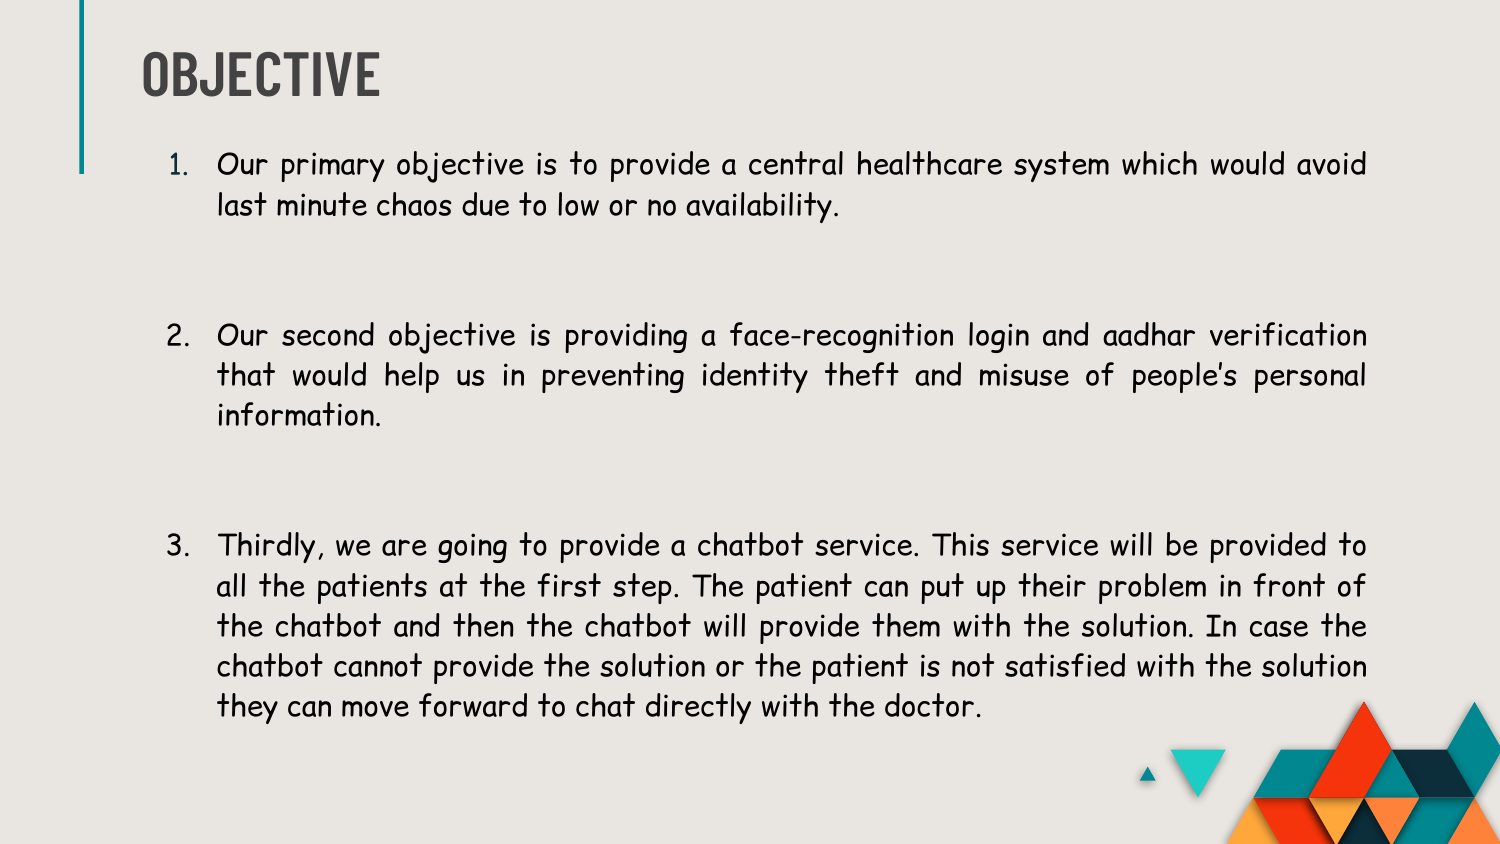

# OBJECTIVE
Our primary objective is to provide a central healthcare system which would avoid last minute chaos due to low or no availability.

Our second objective is providing a face-recognition login and aadhar verification that would help us in preventing identity theft and misuse of people’s personal information.

Thirdly, we are going to provide a chatbot service. This service will be provided to all the patients at the first step. The patient can put up their problem in front of the chatbot and then the chatbot will provide them with the solution. In case the chatbot cannot provide the solution or the patient is not satisfied with the solution they can move forward to chat directly with the doctor.